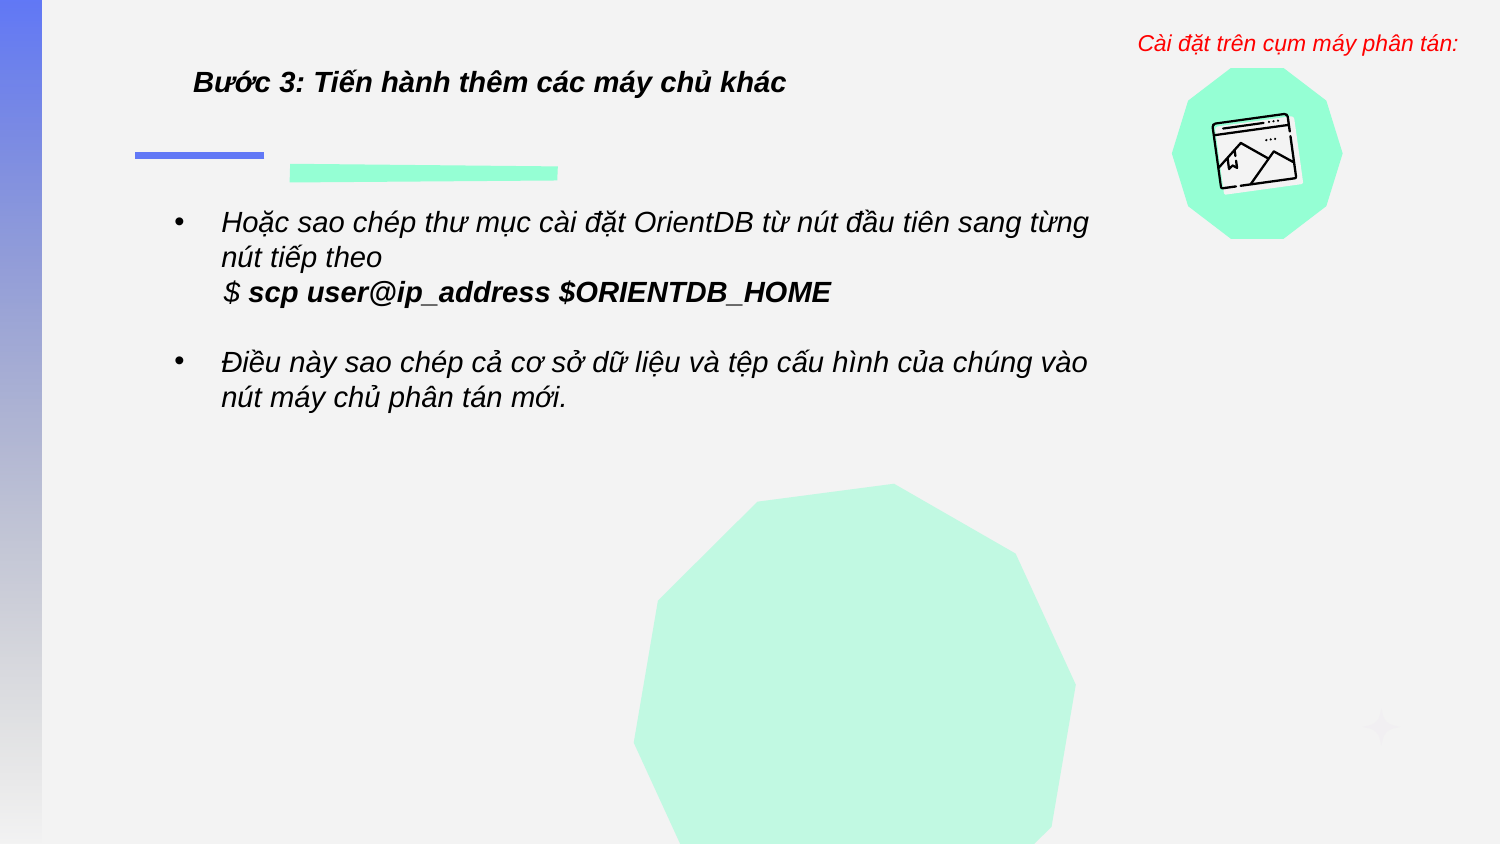

# Cài đặt trên cụm máy phân tán:
Bước 3: Tiến hành thêm các máy chủ khác

Hoặc sao chép thư mục cài đặt OrientDB từ nút đầu tiên sang từng nút tiếp theo
      $ scp user@ip_address $ORIENTDB_HOME

Điều này sao chép cả cơ sở dữ liệu và tệp cấu hình của chúng vào nút máy chủ phân tán mới.